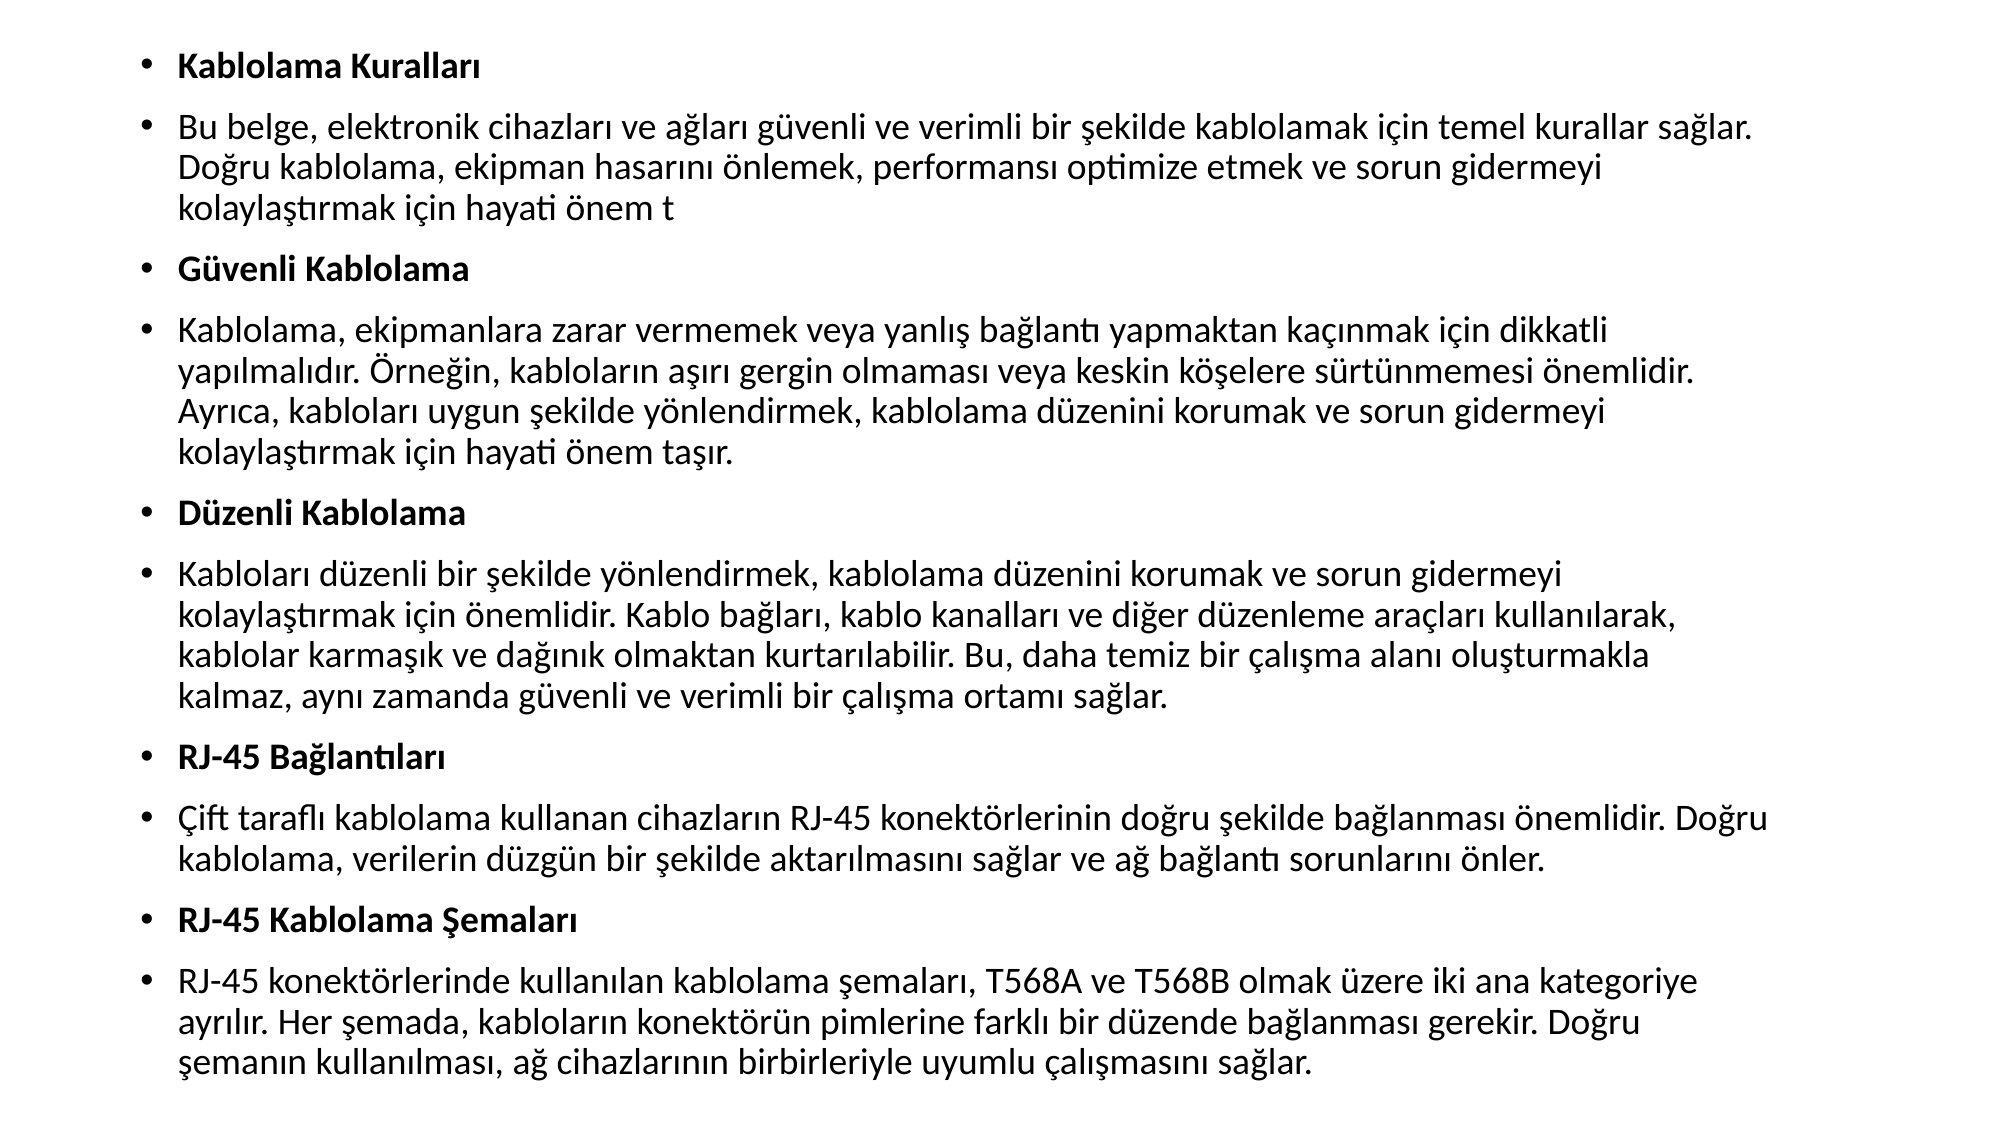

Kablolama Kuralları
Bu belge, elektronik cihazları ve ağları güvenli ve verimli bir şekilde kablolamak için temel kurallar sağlar. Doğru kablolama, ekipman hasarını önlemek, performansı optimize etmek ve sorun gidermeyi kolaylaştırmak için hayati önem t
Güvenli Kablolama
Kablolama, ekipmanlara zarar vermemek veya yanlış bağlantı yapmaktan kaçınmak için dikkatli yapılmalıdır. Örneğin, kabloların aşırı gergin olmaması veya keskin köşelere sürtünmemesi önemlidir. Ayrıca, kabloları uygun şekilde yönlendirmek, kablolama düzenini korumak ve sorun gidermeyi kolaylaştırmak için hayati önem taşır.
Düzenli Kablolama
Kabloları düzenli bir şekilde yönlendirmek, kablolama düzenini korumak ve sorun gidermeyi kolaylaştırmak için önemlidir. Kablo bağları, kablo kanalları ve diğer düzenleme araçları kullanılarak, kablolar karmaşık ve dağınık olmaktan kurtarılabilir. Bu, daha temiz bir çalışma alanı oluşturmakla kalmaz, aynı zamanda güvenli ve verimli bir çalışma ortamı sağlar.
RJ-45 Bağlantıları
Çift taraflı kablolama kullanan cihazların RJ-45 konektörlerinin doğru şekilde bağlanması önemlidir. Doğru kablolama, verilerin düzgün bir şekilde aktarılmasını sağlar ve ağ bağlantı sorunlarını önler.
RJ-45 Kablolama Şemaları
RJ-45 konektörlerinde kullanılan kablolama şemaları, T568A ve T568B olmak üzere iki ana kategoriye ayrılır. Her şemada, kabloların konektörün pimlerine farklı bir düzende bağlanması gerekir. Doğru şemanın kullanılması, ağ cihazlarının birbirleriyle uyumlu çalışmasını sağlar.